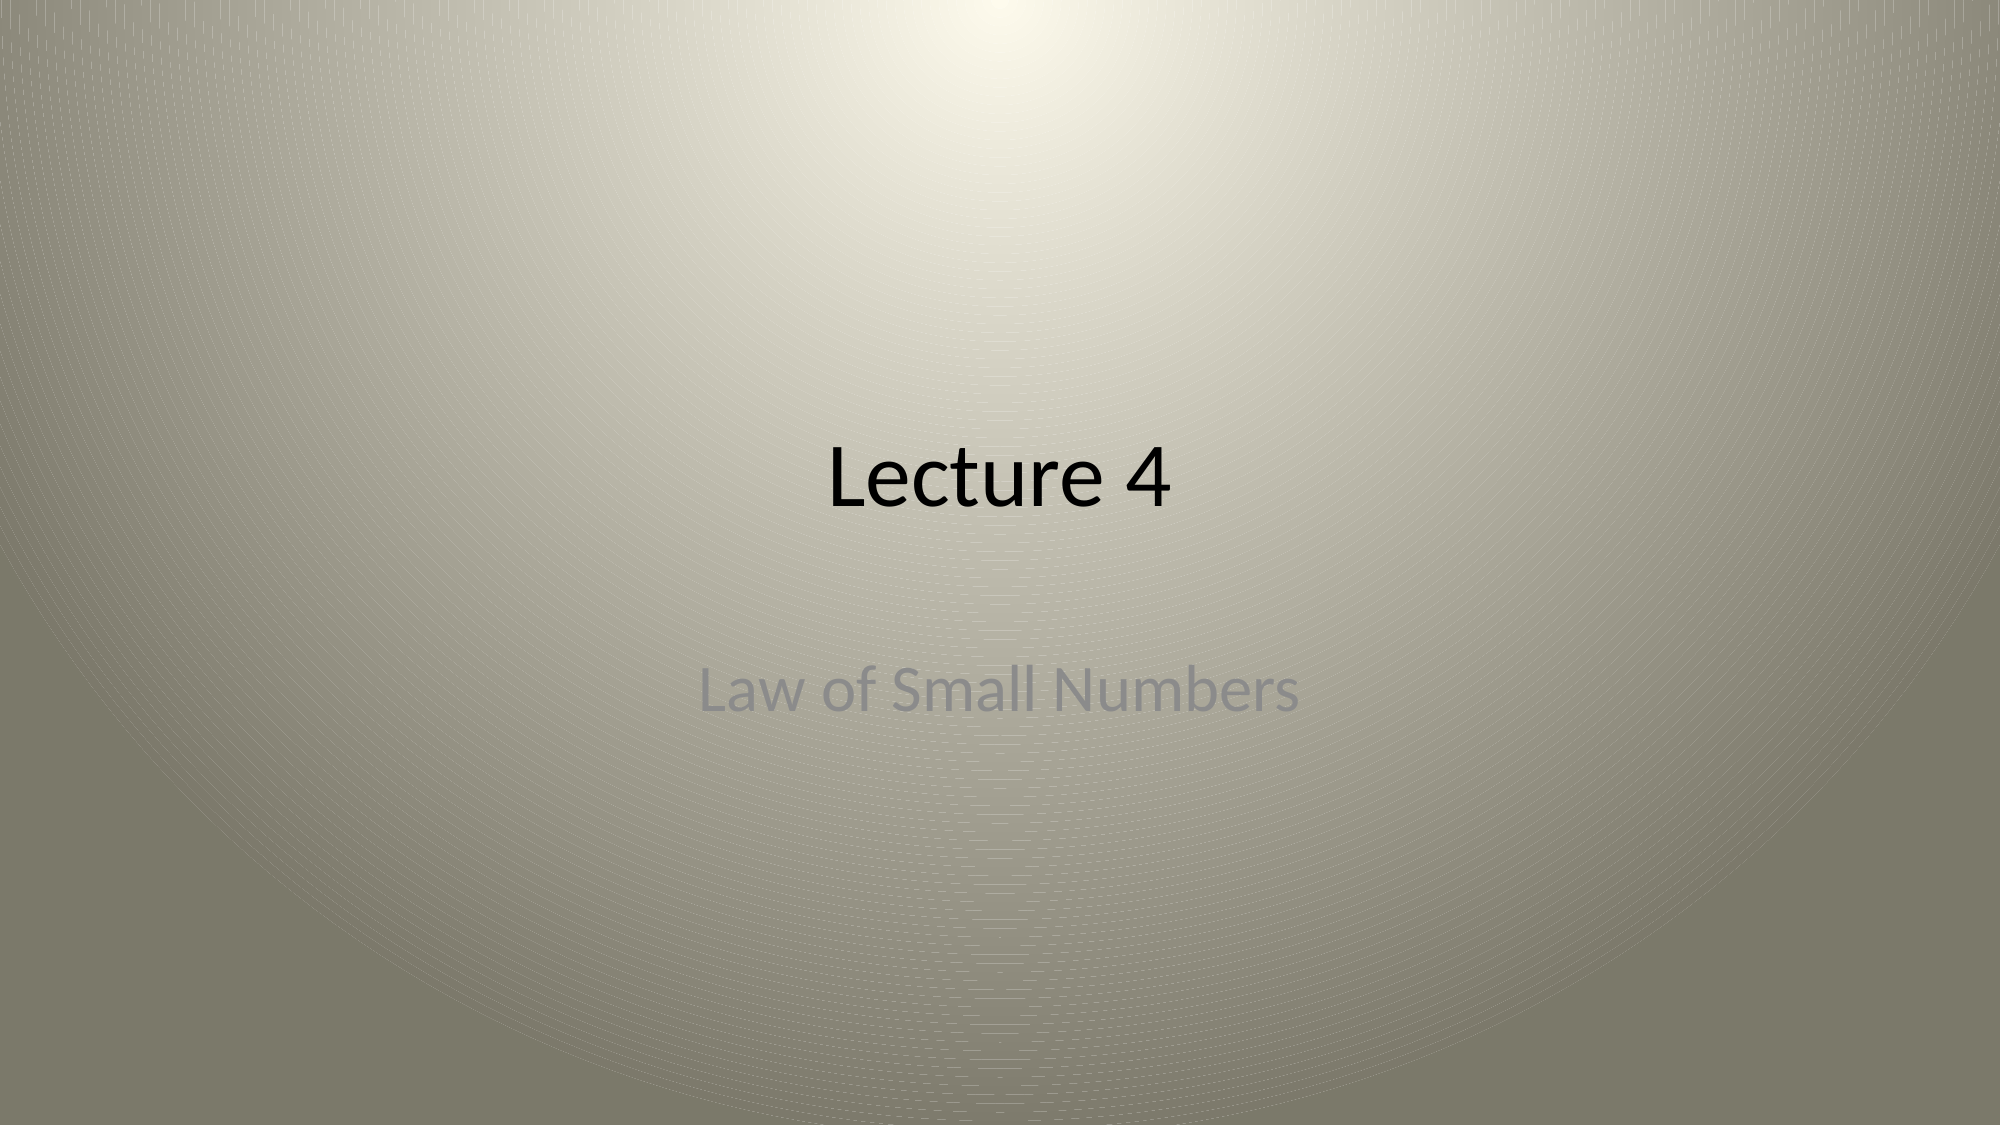

# Lecture 4
Law of Small Numbers